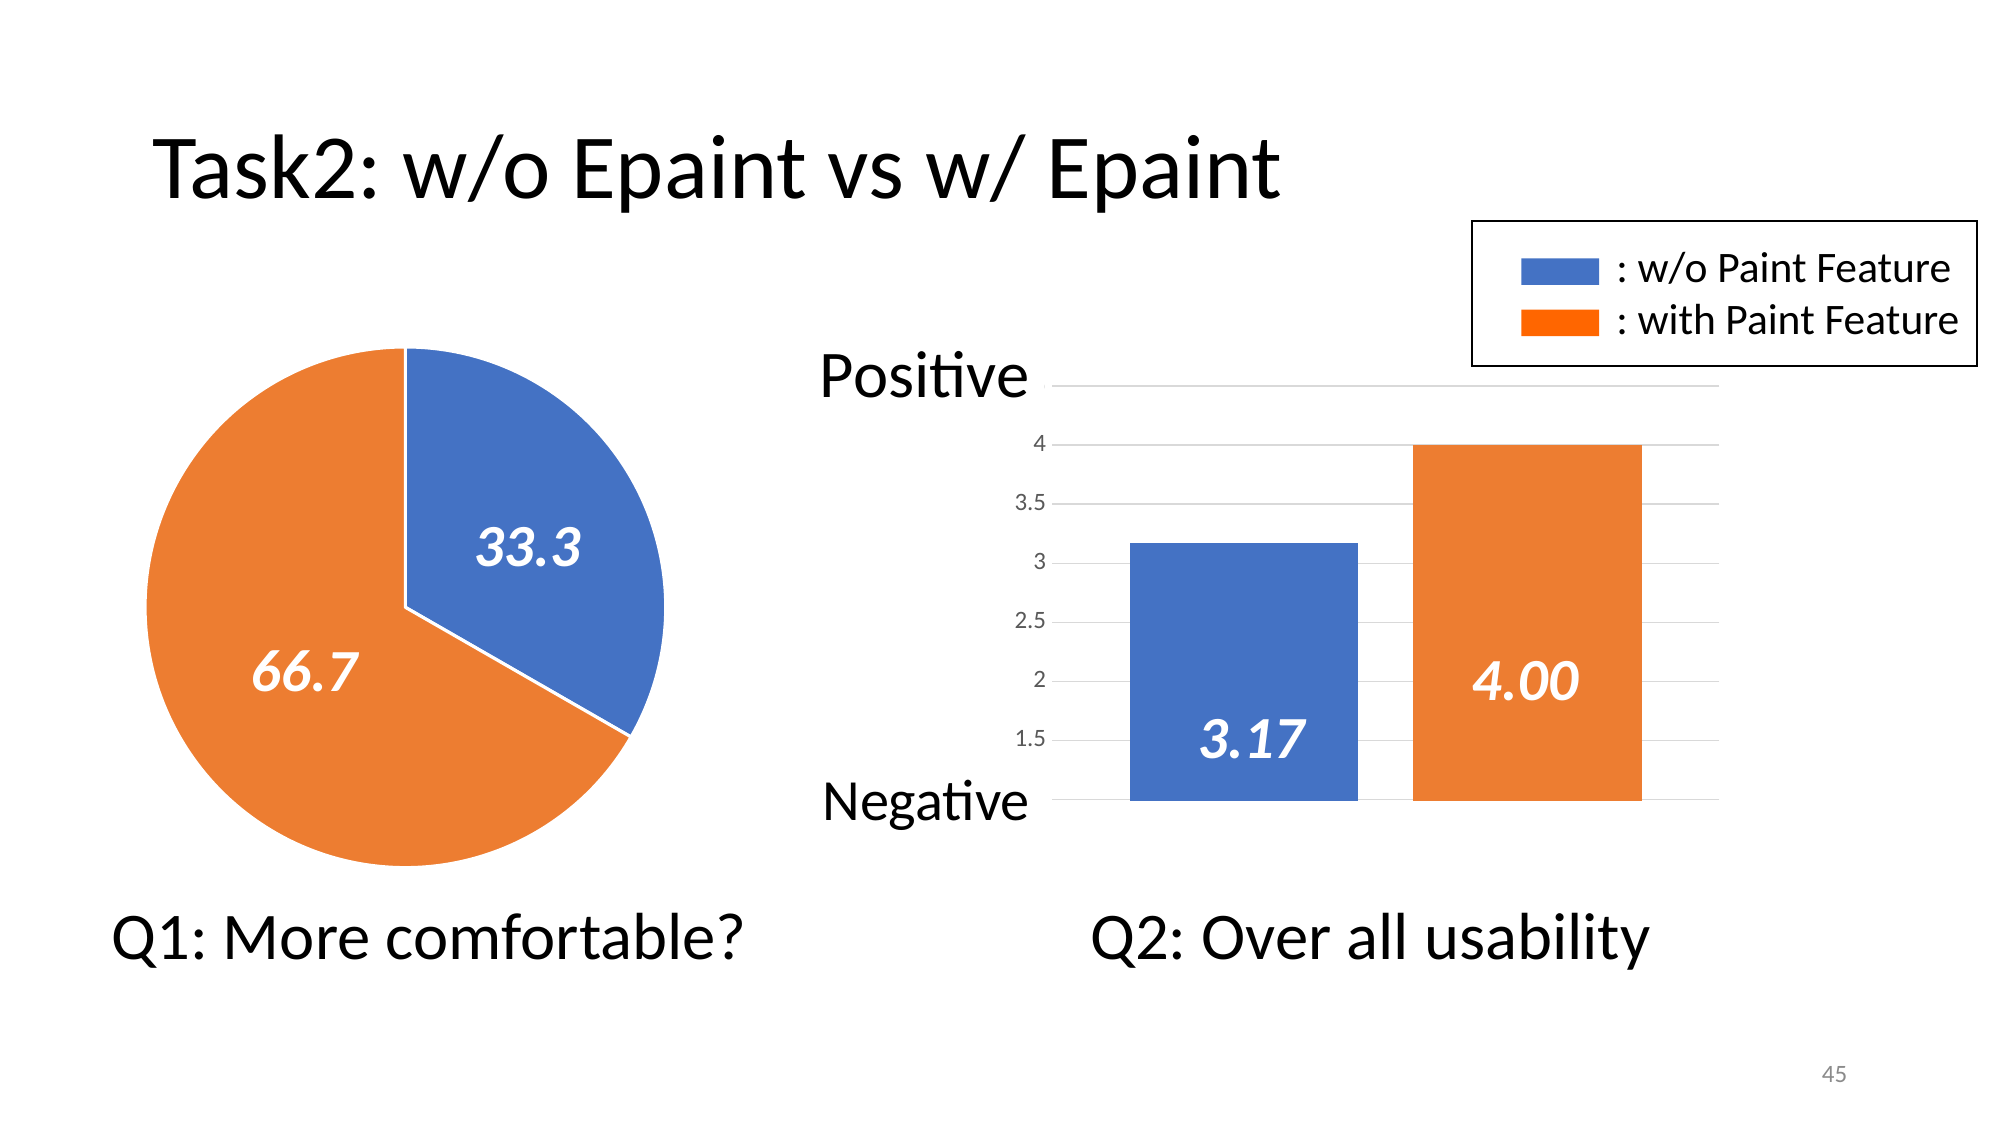

# Task2: w/o Epaint vs w/ Epaint

: w/o Paint Feature
: with Paint Feature

Positive

### Chart

| Category | Sales |
|---|---|
| 1st Qtr | 33.3 |
| 2nd Qtr | 66.7 |

### Chart

| Category | Series 1 | Series 2 |
|---|---|---|
| Category 1 | 3.17 | 4.0 |
4.00
3.17

33.3
66.7
Negative
Q2: Over all usability
Q1: More comfortable?
45